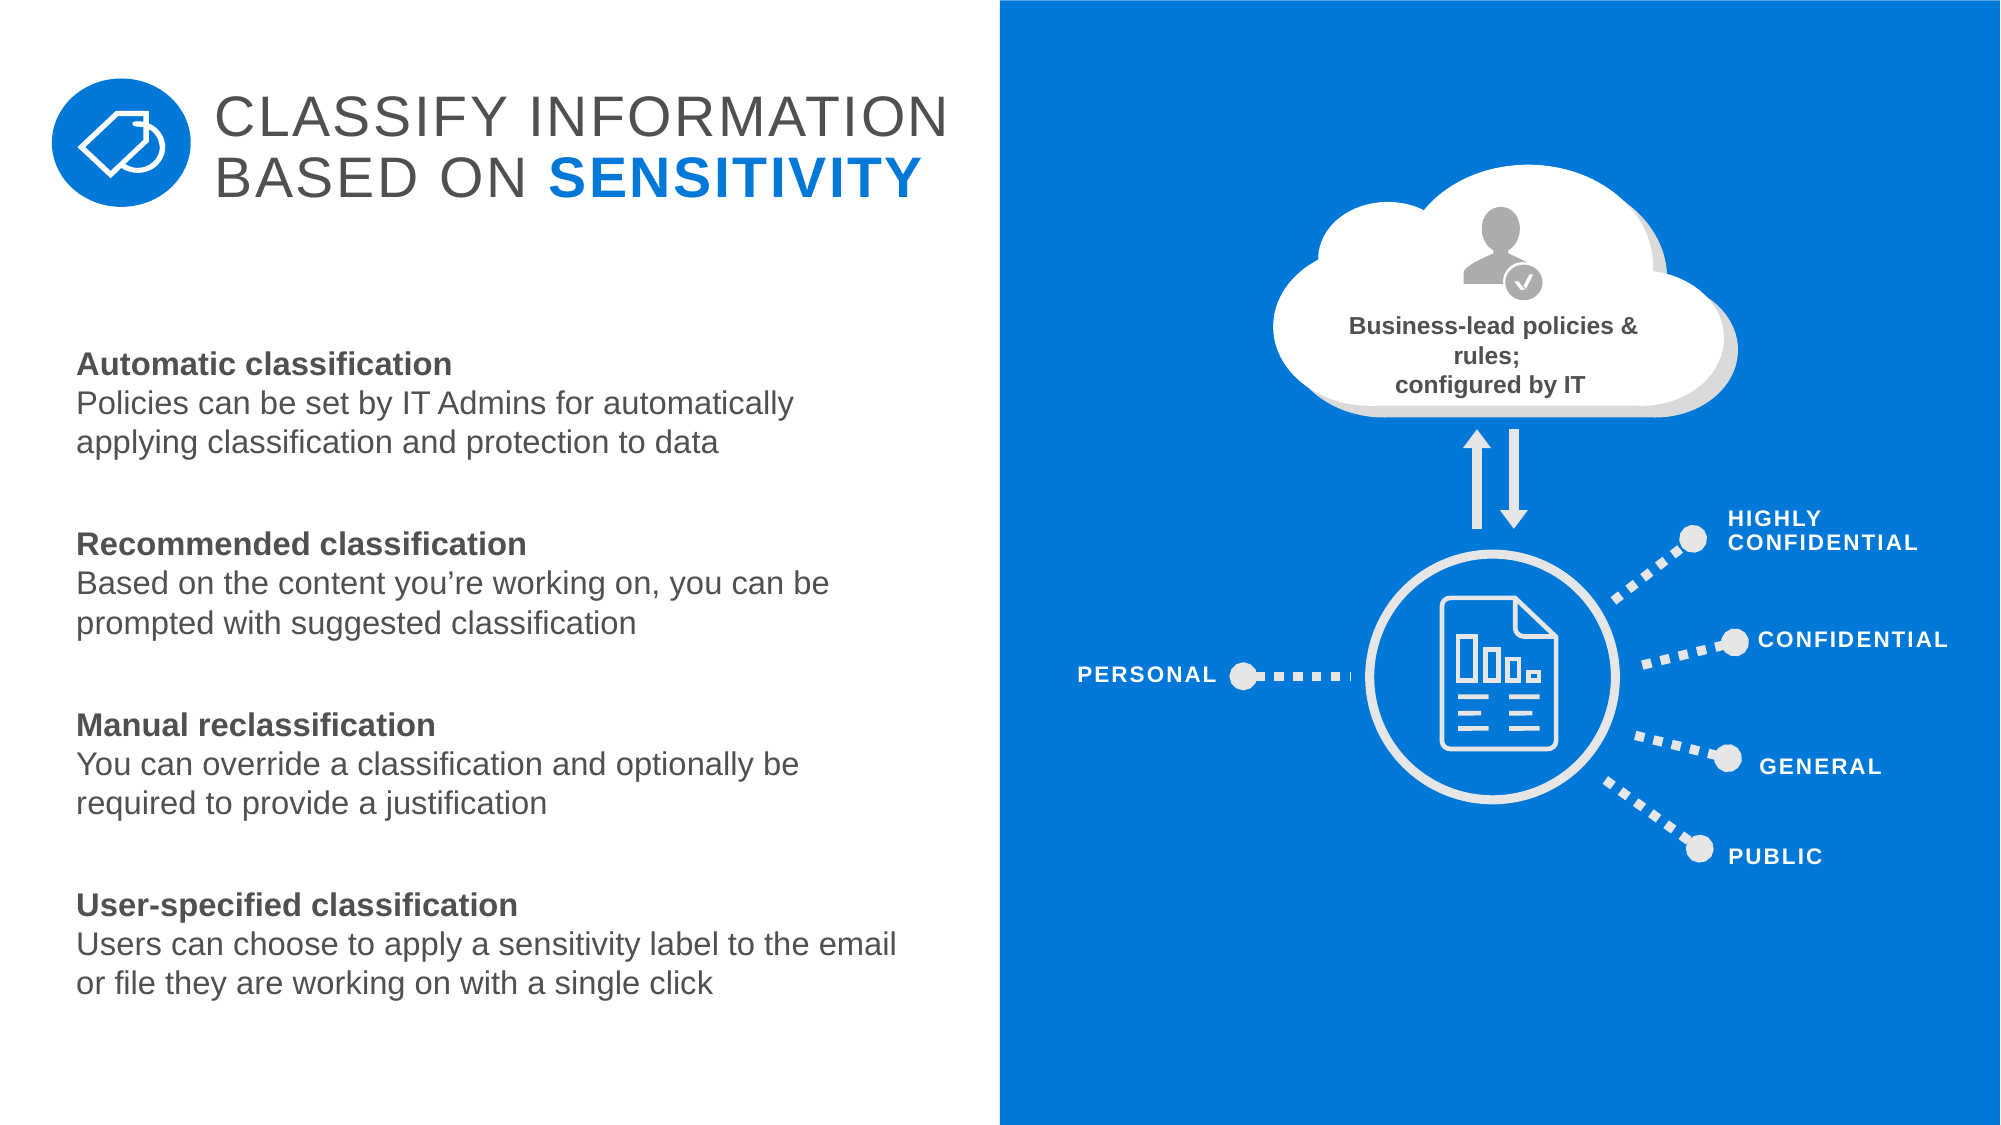

Classify information
based on sensitivity

 Business-lead policies & rules;
configured by IT
Automatic classification
Policies can be set by IT Admins for automatically  applying classification and protection to data
HIGHLY CONFIDENTIAL
Recommended classification
Based on the content you’re working on, you can be prompted with suggested classification

CONFIDENTIAL
PERSONAL
Manual reclassification
You can override a classification and optionally be required to provide a justification
GENERAL
PUBLIC
User-specified classification
Users can choose to apply a sensitivity label to the email or file they are working on with a single click